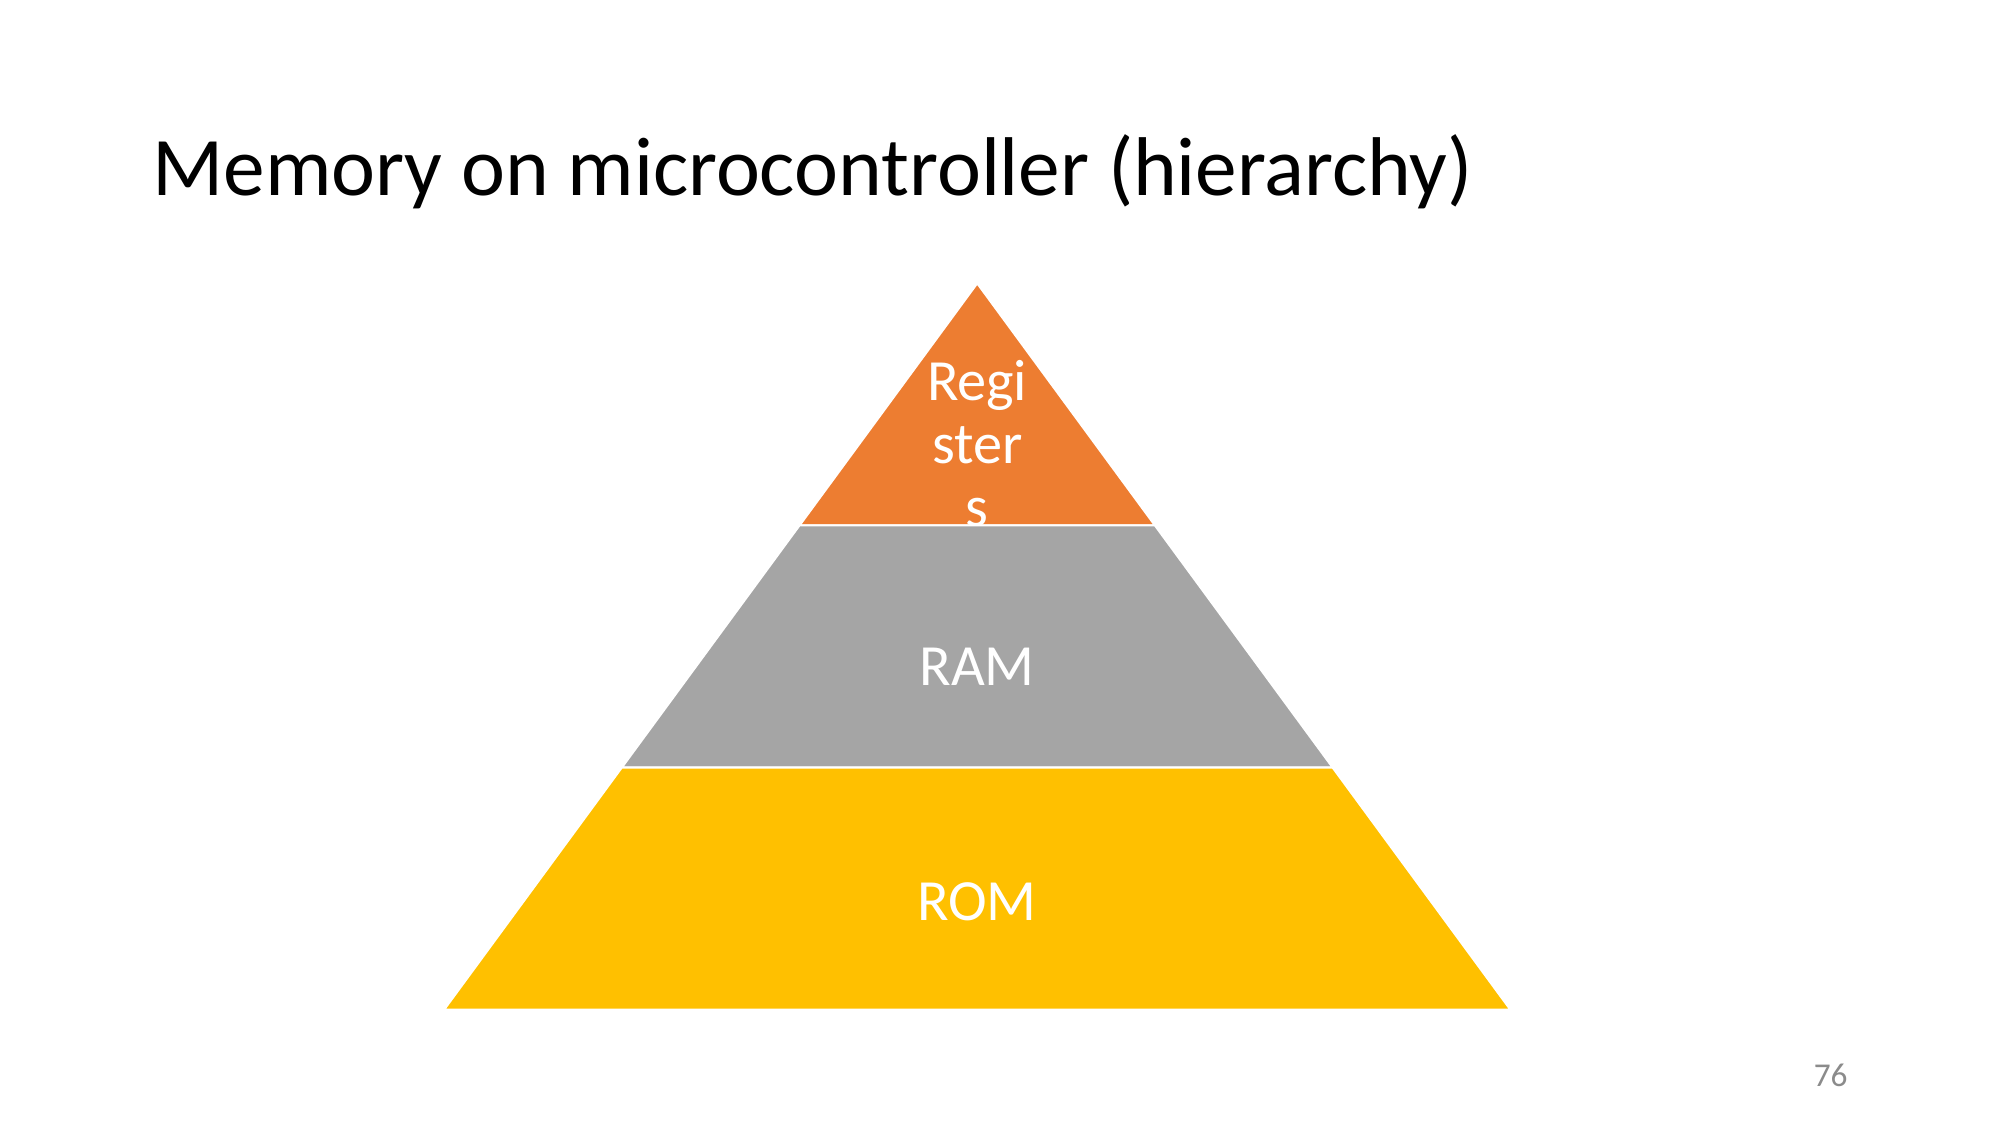

# Memory on microcontroller (hierarchy)
Registers
RAM
ROM
76